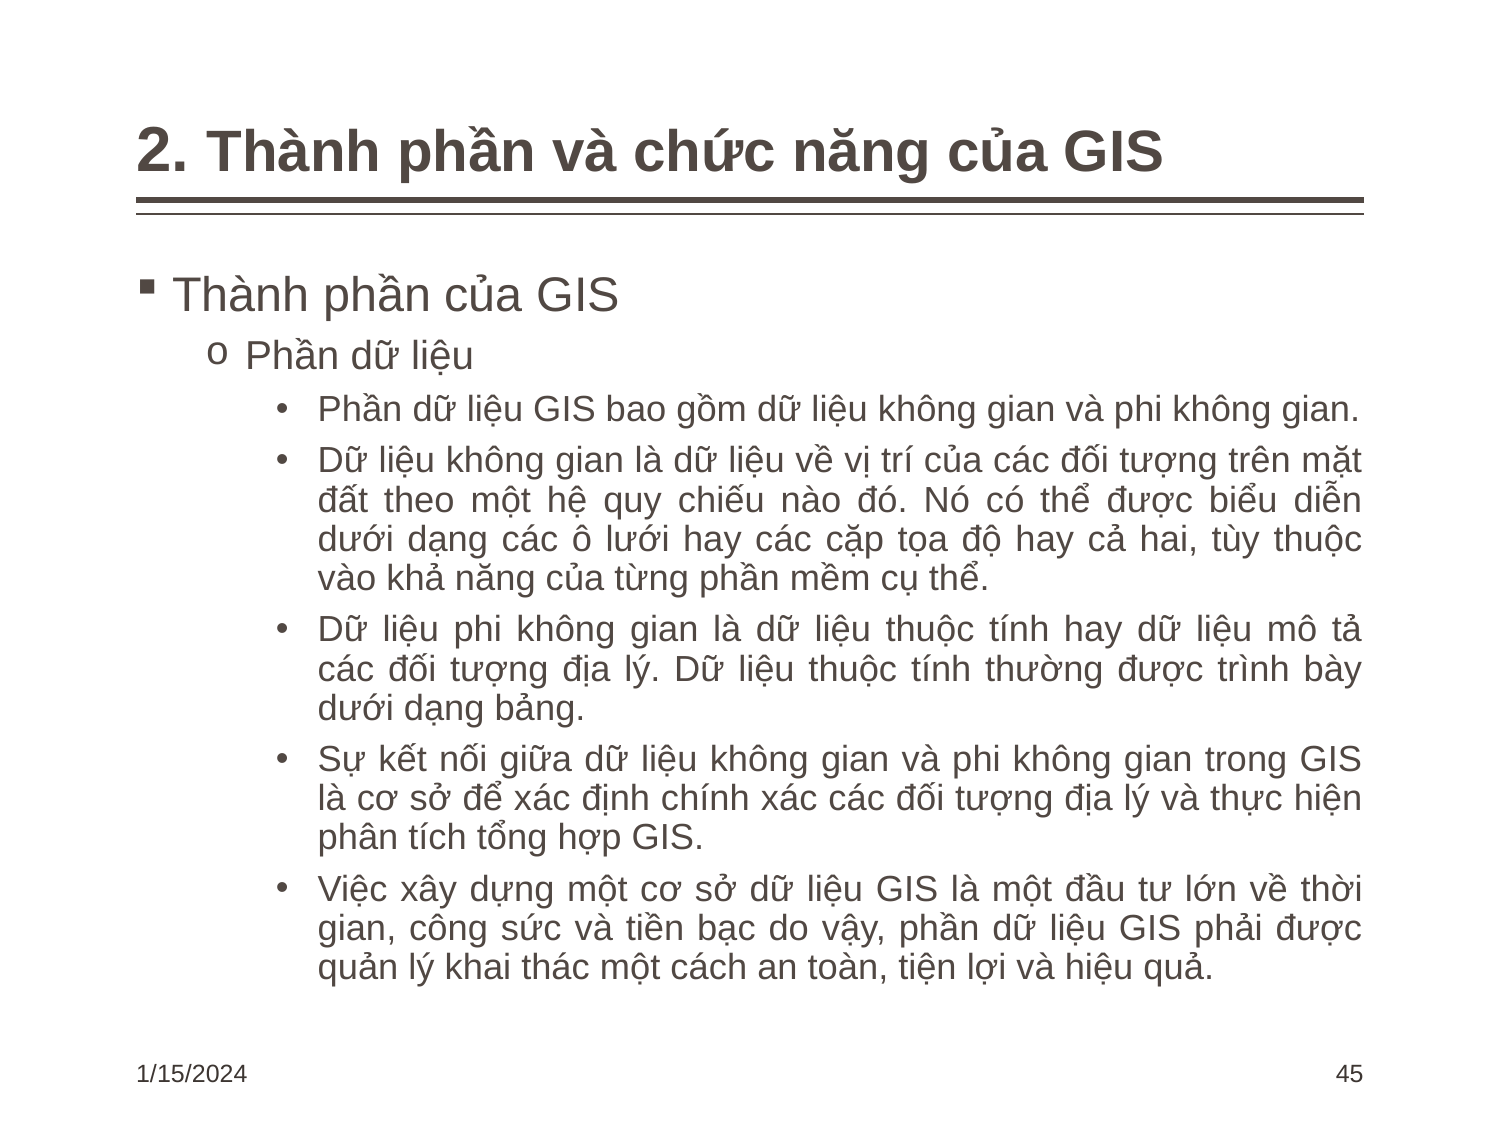

# 2. Thành phần và chức năng của GIS
Thành phần của GIS
Phần dữ liệu
Phần dữ liệu GIS bao gồm dữ liệu không gian và phi không gian.
Dữ liệu không gian là dữ liệu về vị trí của các đối tượng trên mặt đất theo một hệ quy chiếu nào đó. Nó có thể được biểu diễn dưới dạng các ô lưới hay các cặp tọa độ hay cả hai, tùy thuộc vào khả năng của từng phần mềm cụ thể.
Dữ liệu phi không gian là dữ liệu thuộc tính hay dữ liệu mô tả các đối tượng địa lý. Dữ liệu thuộc tính thường được trình bày dưới dạng bảng.
Sự kết nối giữa dữ liệu không gian và phi không gian trong GIS là cơ sở để xác định chính xác các đối tượng địa lý và thực hiện phân tích tổng hợp GIS.
Việc xây dựng một cơ sở dữ liệu GIS là một đầu tư lớn về thời gian, công sức và tiền bạc do vậy, phần dữ liệu GIS phải được quản lý khai thác một cách an toàn, tiện lợi và hiệu quả.
1/15/2024
45